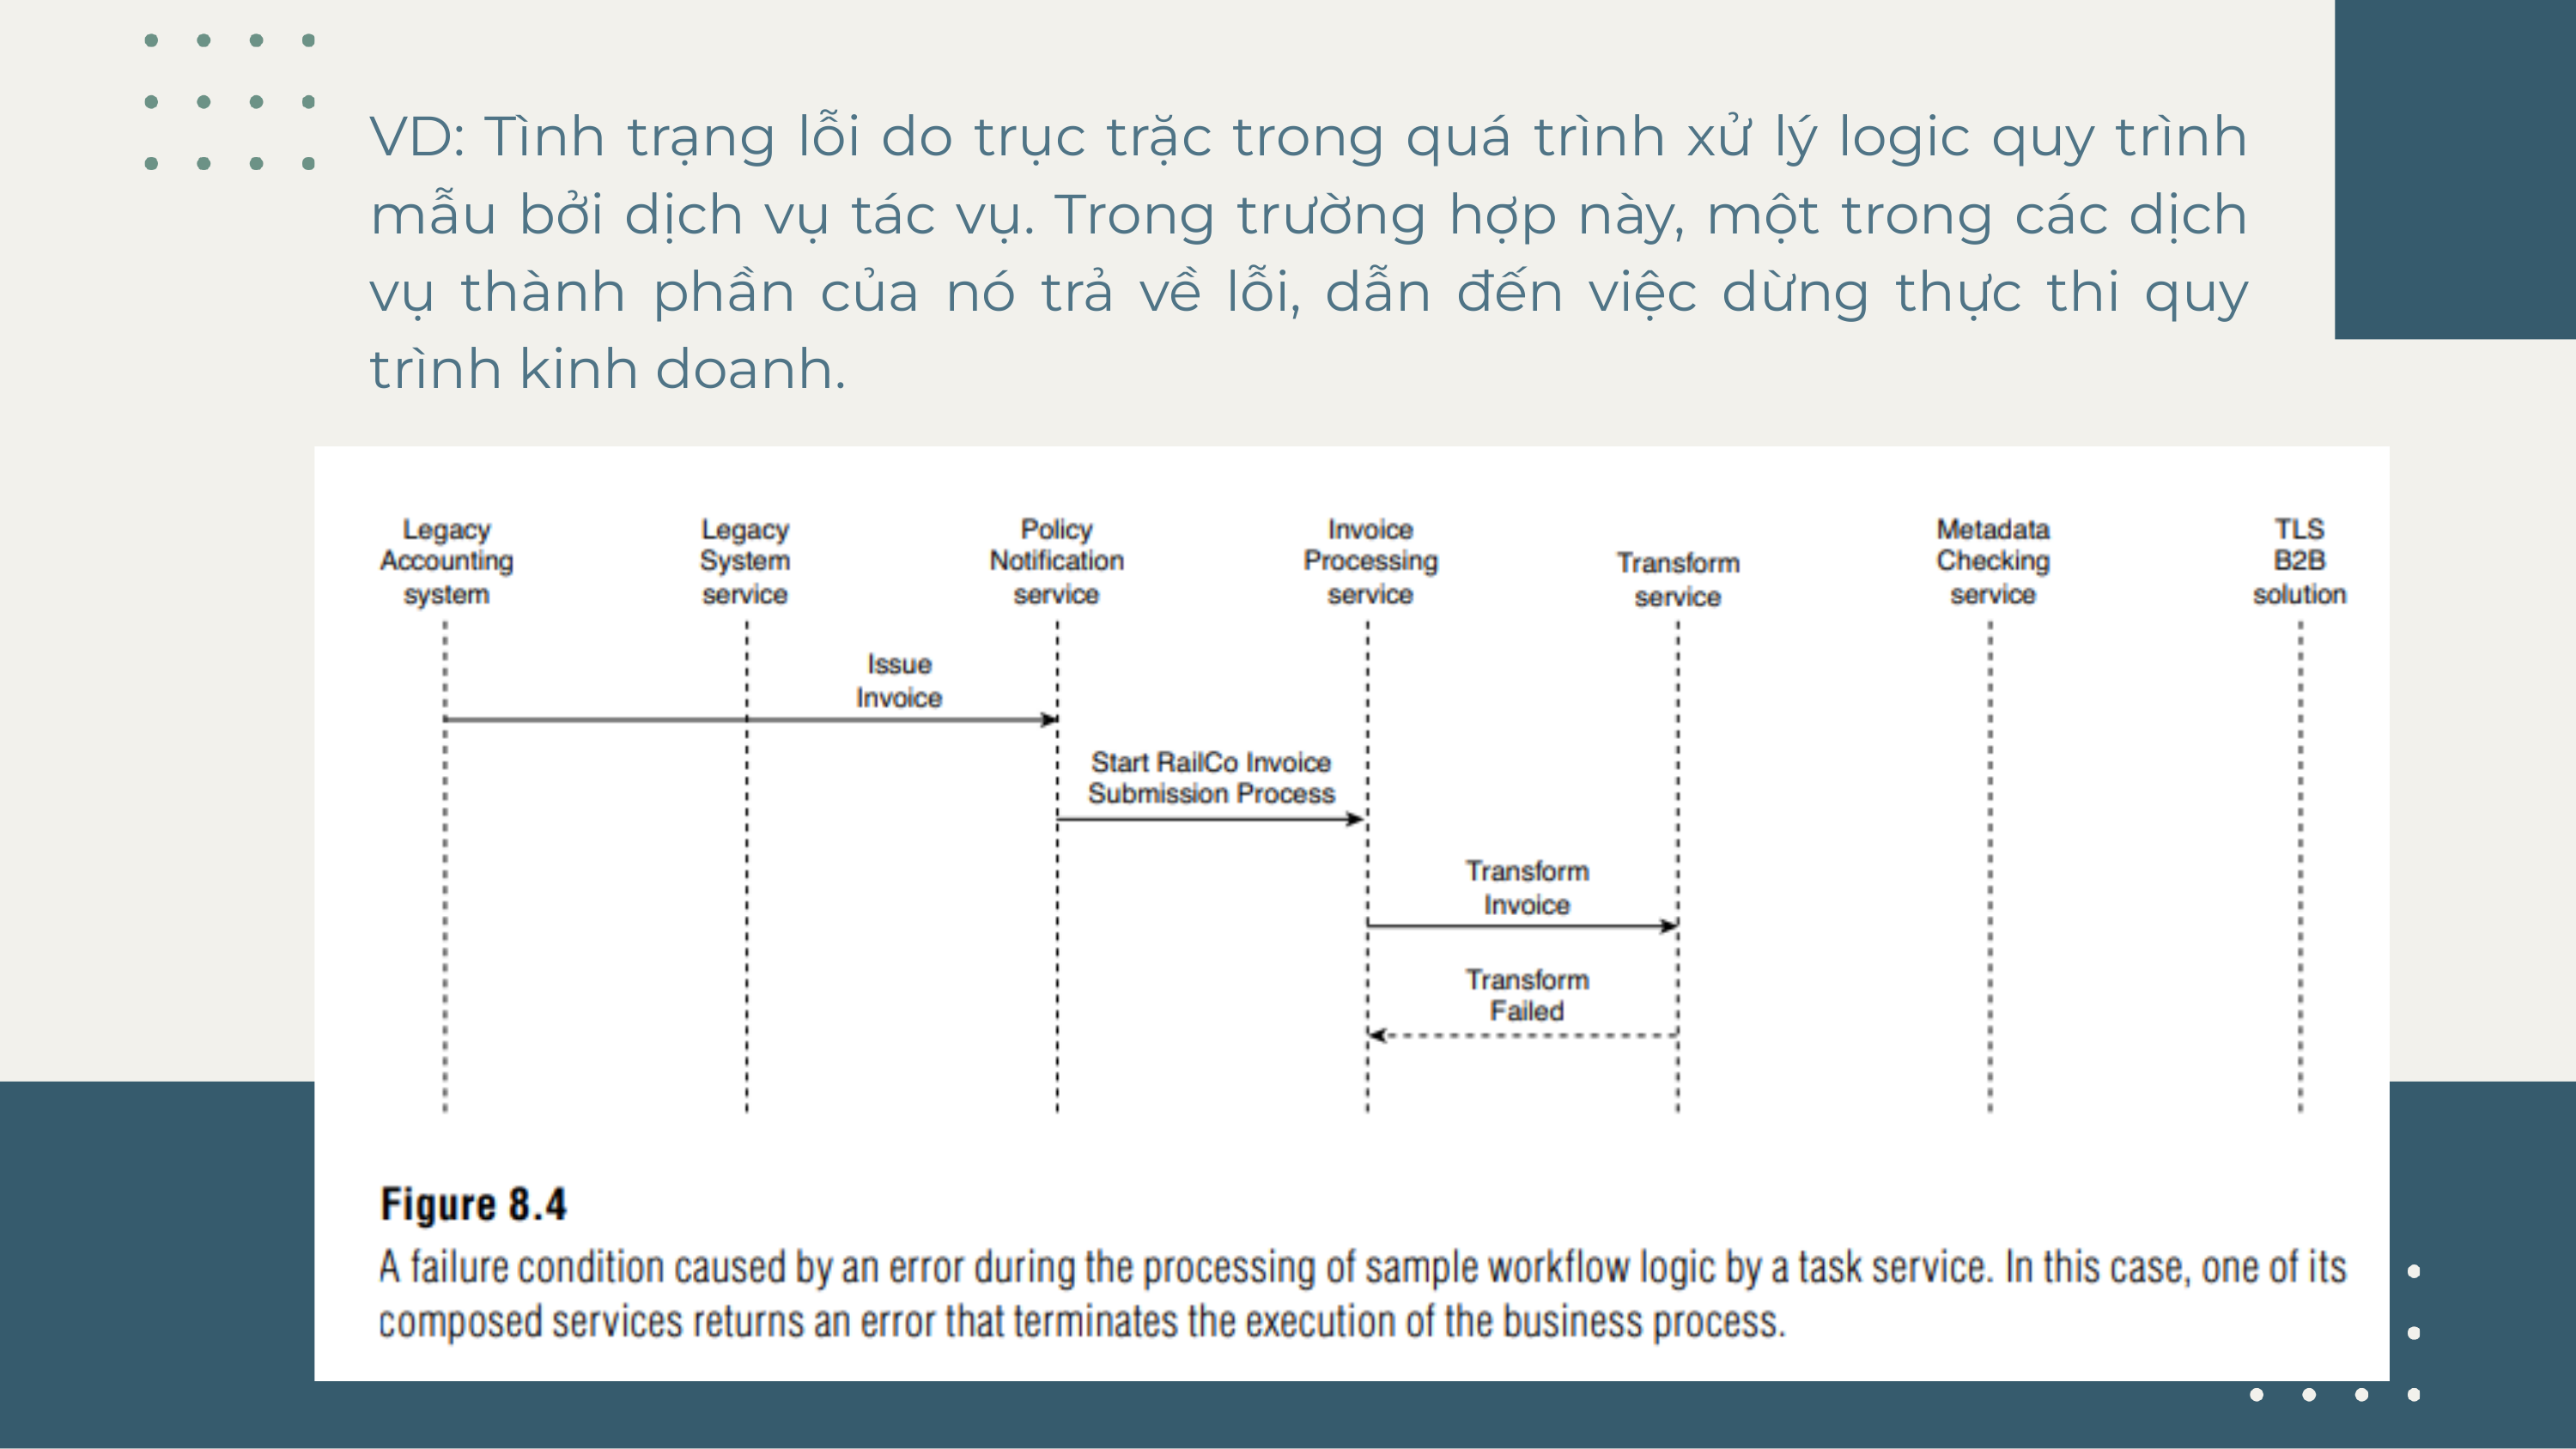

VD: Tình trạng lỗi do trục trặc trong quá trình xử lý logic quy trình mẫu bởi dịch vụ tác vụ. Trong trường hợp này, một trong các dịch vụ thành phần của nó trả về lỗi, dẫn đến việc dừng thực thi quy trình kinh doanh.